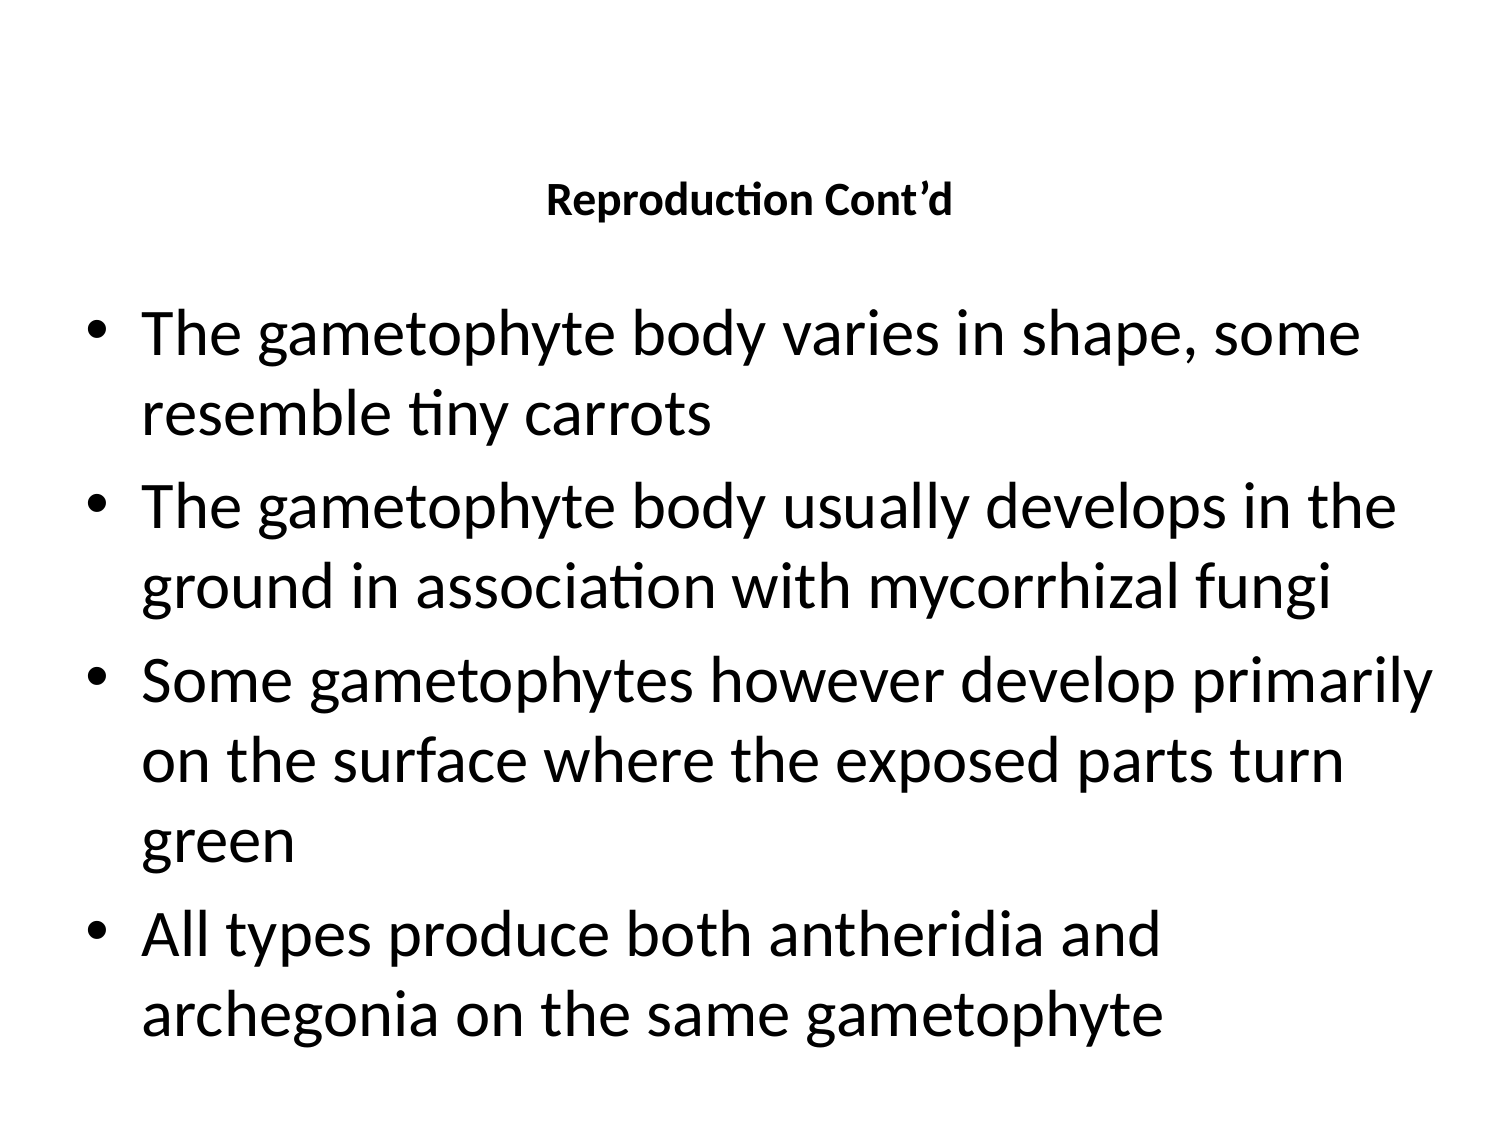

# Reproduction Cont’d
The gametophyte body varies in shape, some resemble tiny carrots
The gametophyte body usually develops in the ground in association with mycorrhizal fungi
Some gametophytes however develop primarily on the surface where the exposed parts turn green
All types produce both antheridia and archegonia on the same gametophyte